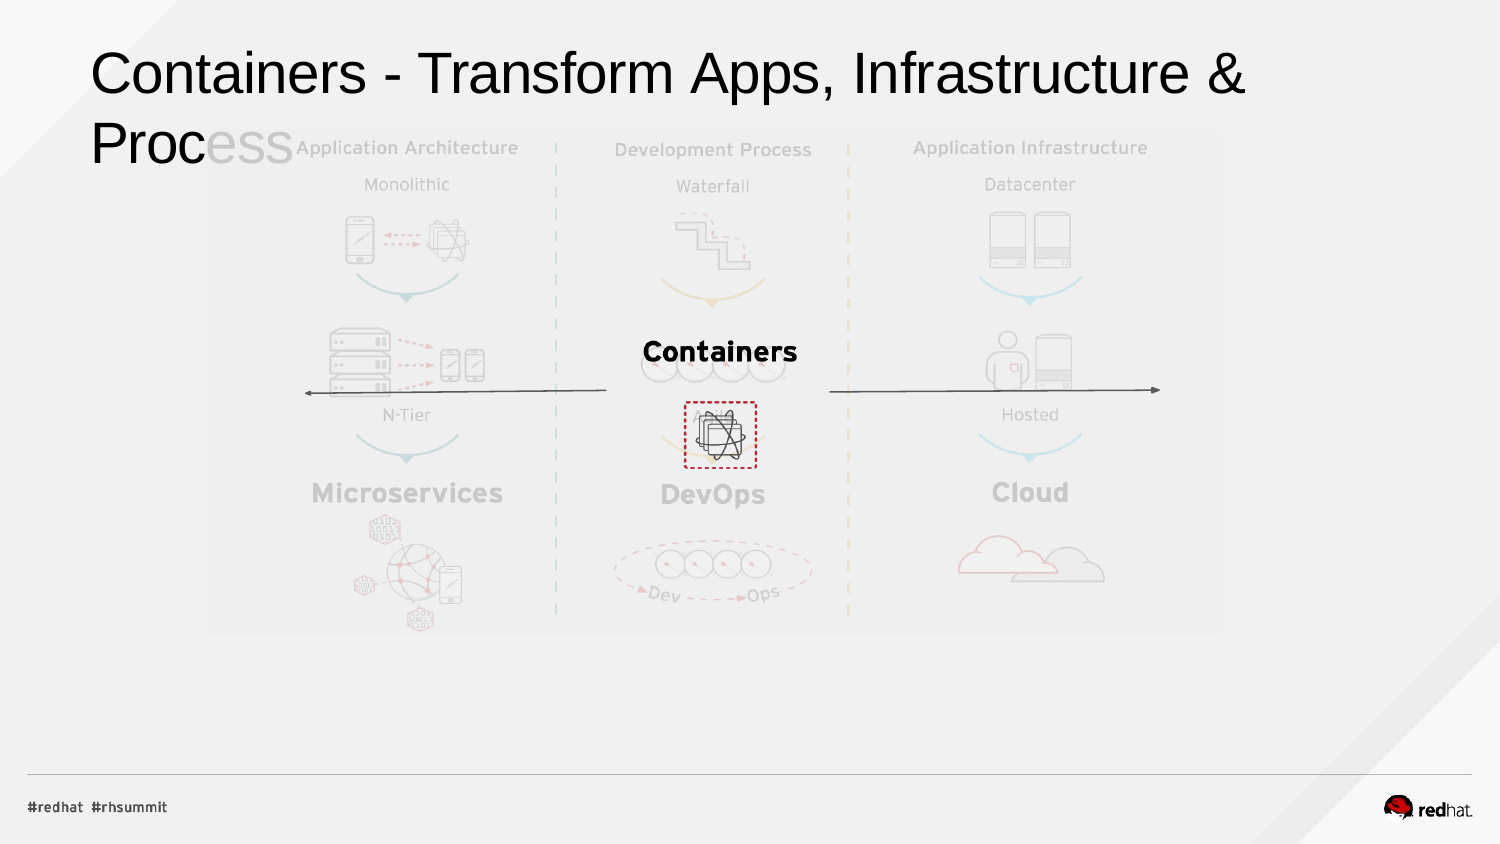

# Containers - Transform Apps, Infrastructure & Process